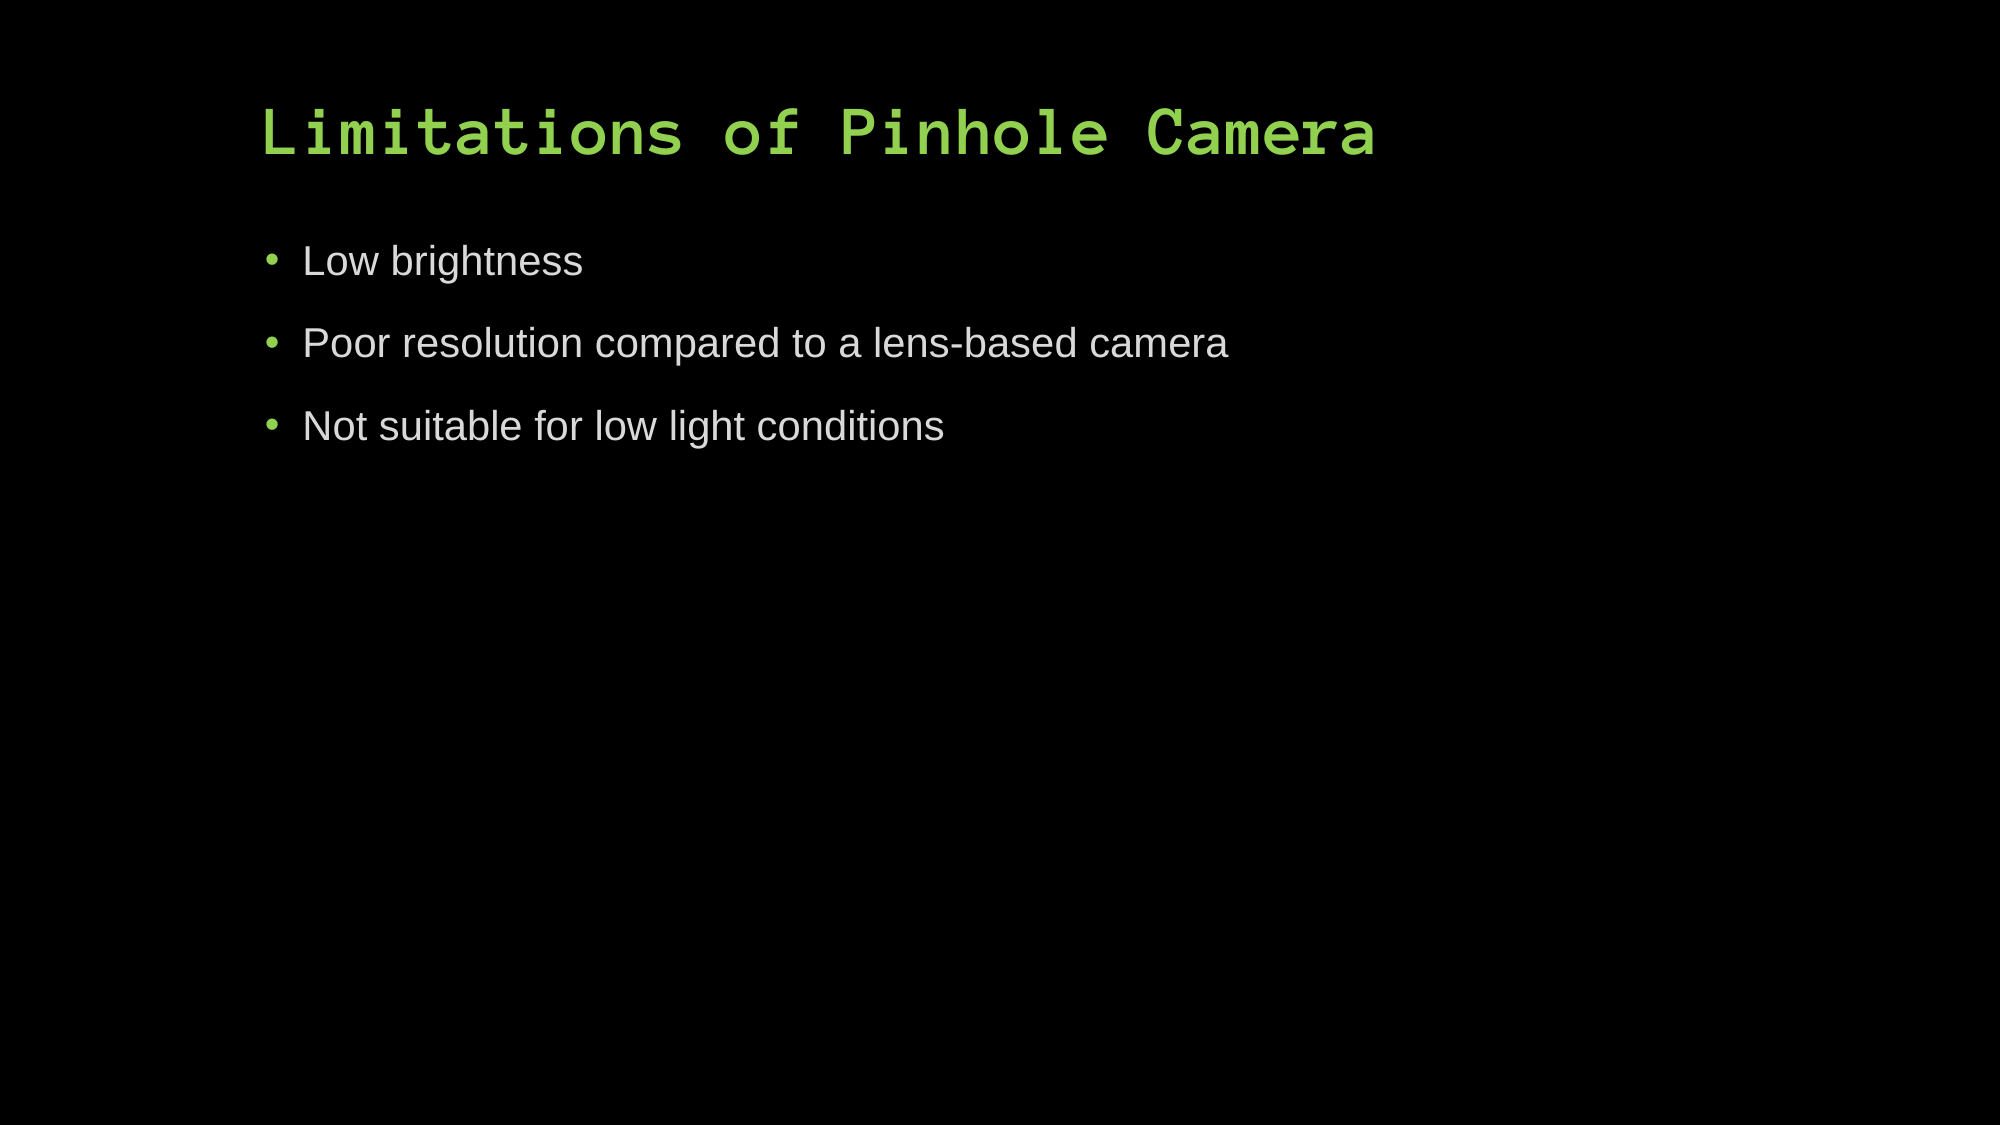

# Limitations of Pinhole Camera
Low brightness
Poor resolution compared to a lens-based camera
Not suitable for low light conditions